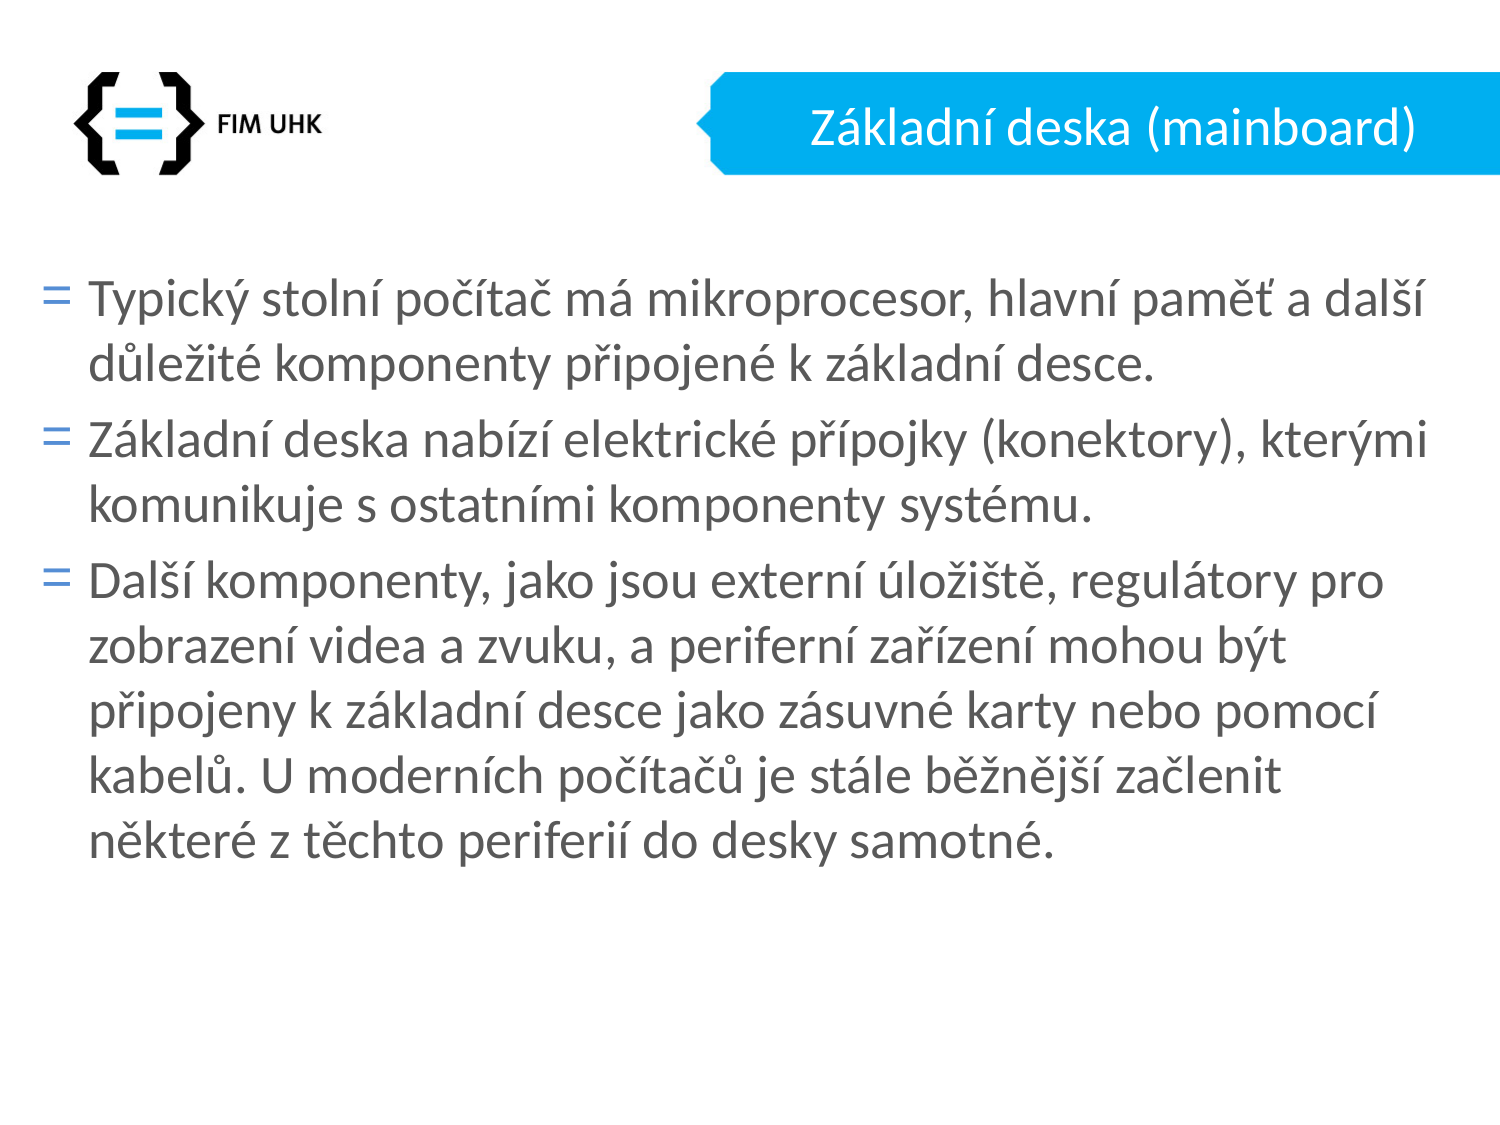

# Základní deska (mainboard)
Typický stolní počítač má mikroprocesor, hlavní paměť a další důležité komponenty připojené k základní desce.
Základní deska nabízí elektrické přípojky (konektory), kterými komunikuje s ostatními komponenty systému.
Další komponenty, jako jsou externí úložiště, regulátory pro zobrazení videa a zvuku, a periferní zařízení mohou být připojeny k základní desce jako zásuvné karty nebo pomocí kabelů. U moderních počítačů je stále běžnější začlenit některé z těchto periferií do desky samotné.